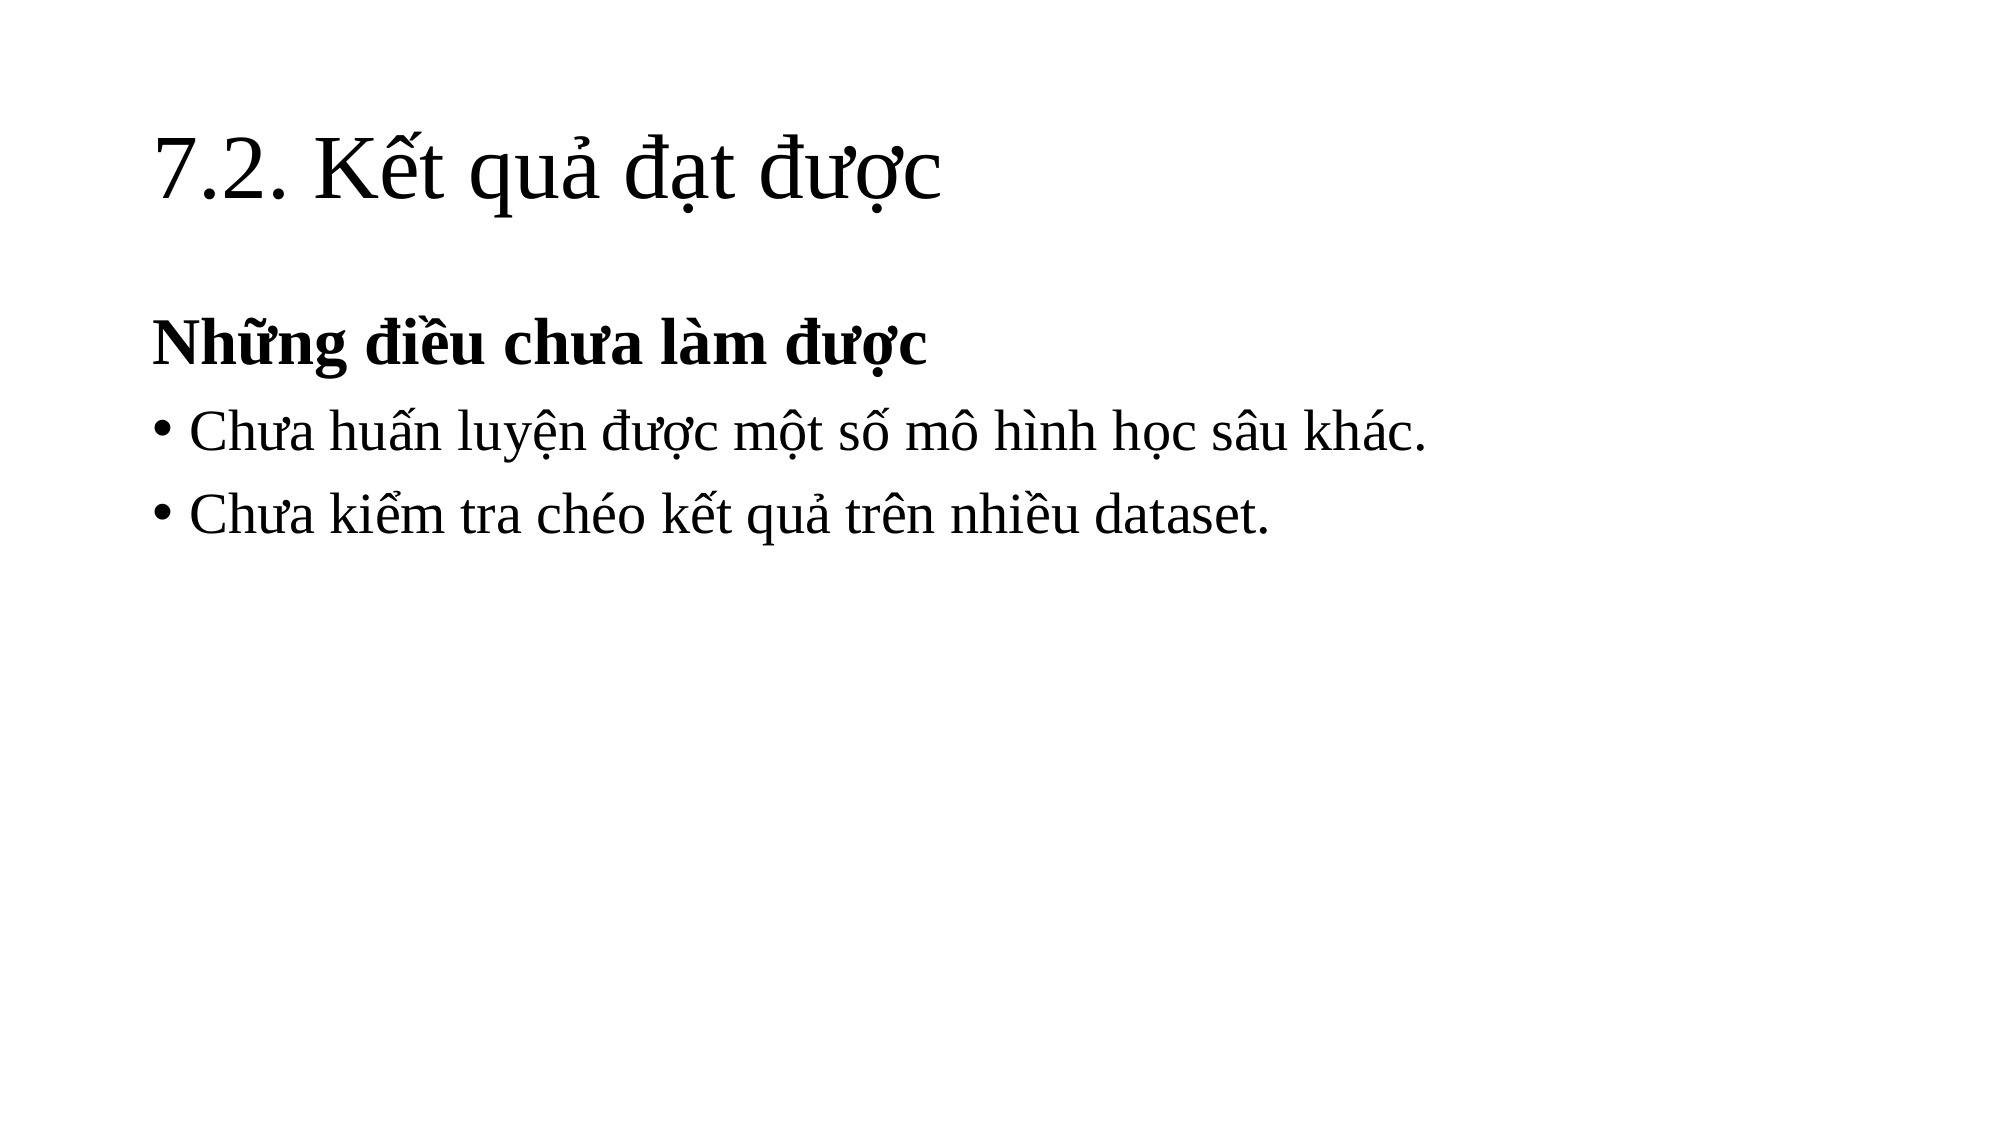

# 7.2. Kết quả đạt được
Những điều chưa làm được
Chưa huấn luyện được một số mô hình học sâu khác.
Chưa kiểm tra chéo kết quả trên nhiều dataset.